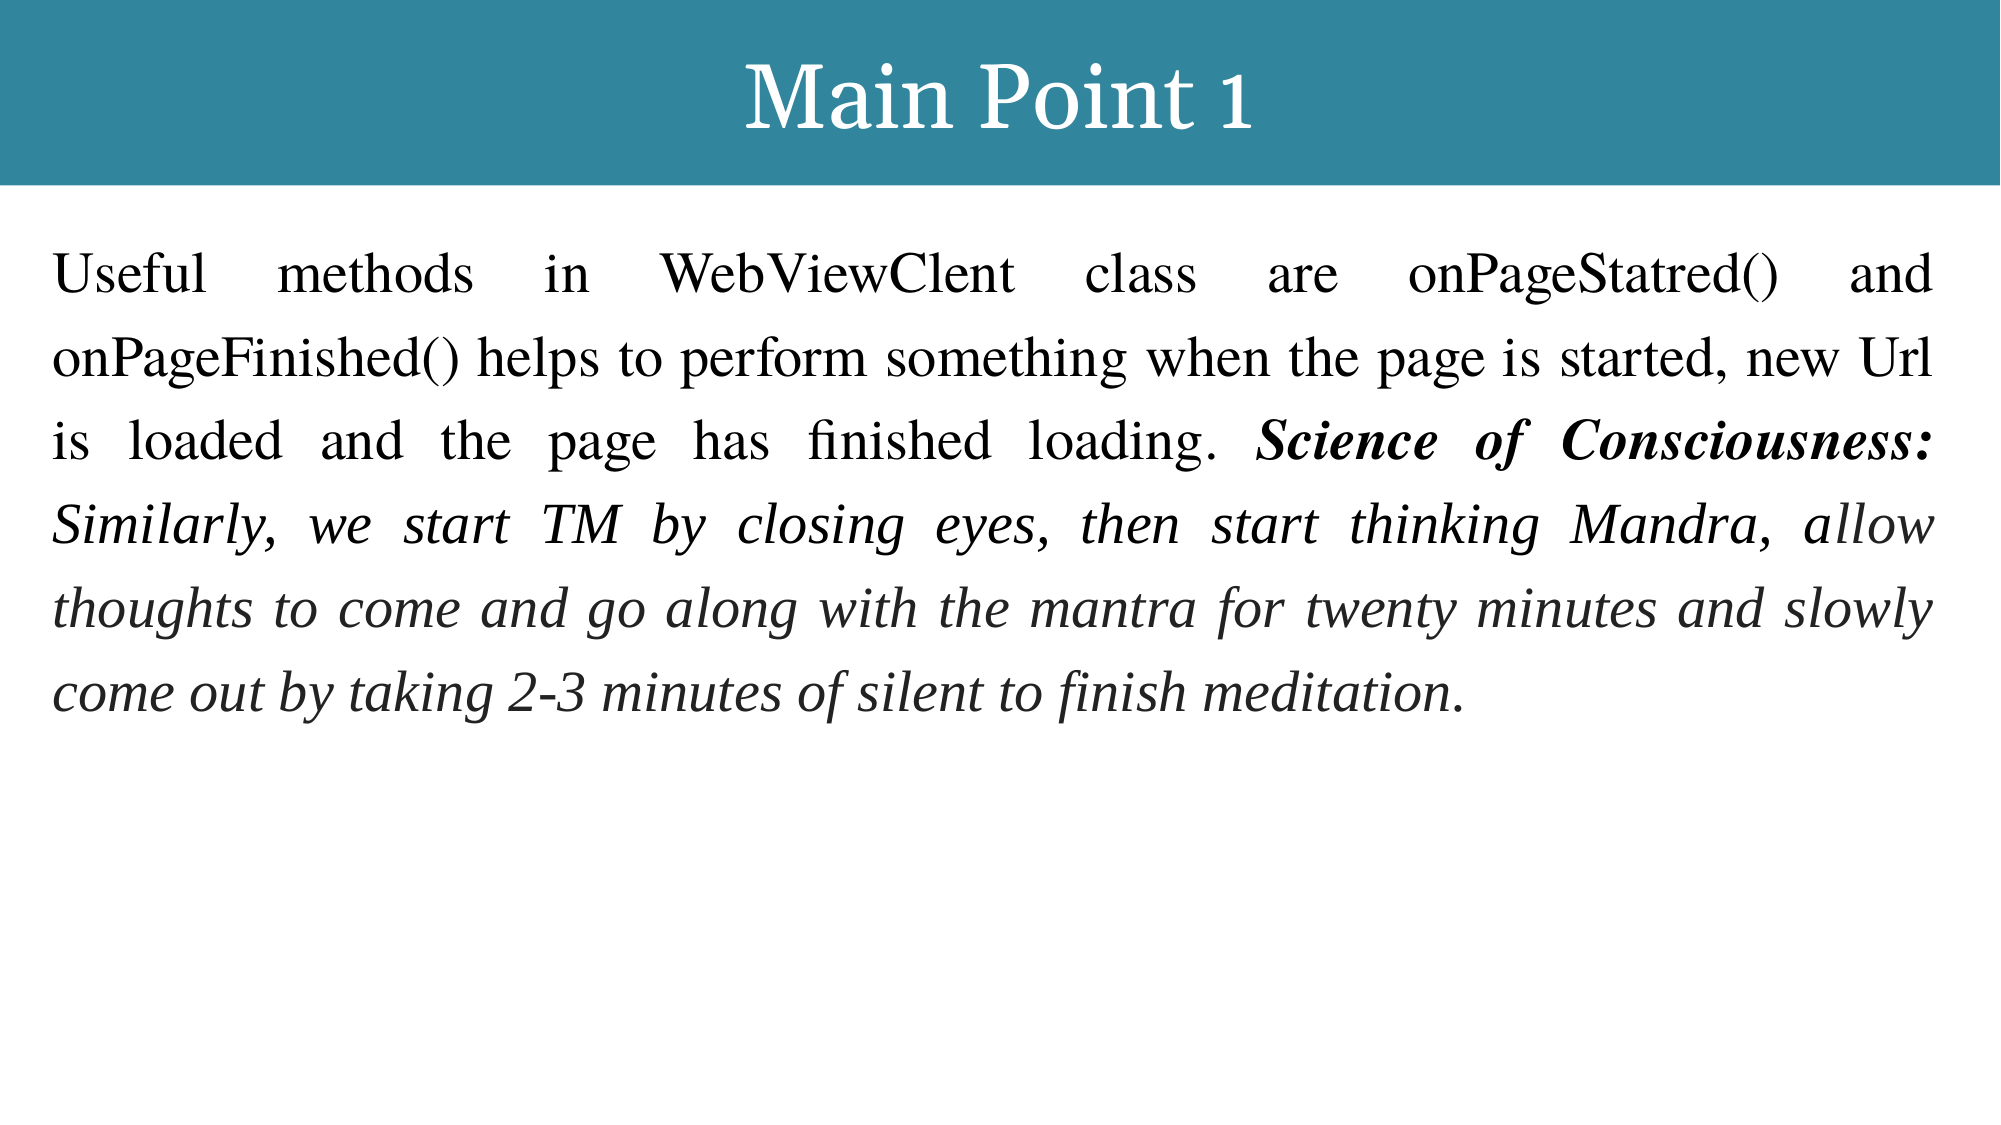

# Main Point 1
Useful methods in WebViewClent class are onPageStatred() and onPageFinished() helps to perform something when the page is started, new Url is loaded and the page has finished loading. Science of Consciousness: Similarly, we start TM by closing eyes, then start thinking Mandra, allow thoughts to come and go along with the mantra for twenty minutes and slowly come out by taking 2-3 minutes of silent to finish meditation.